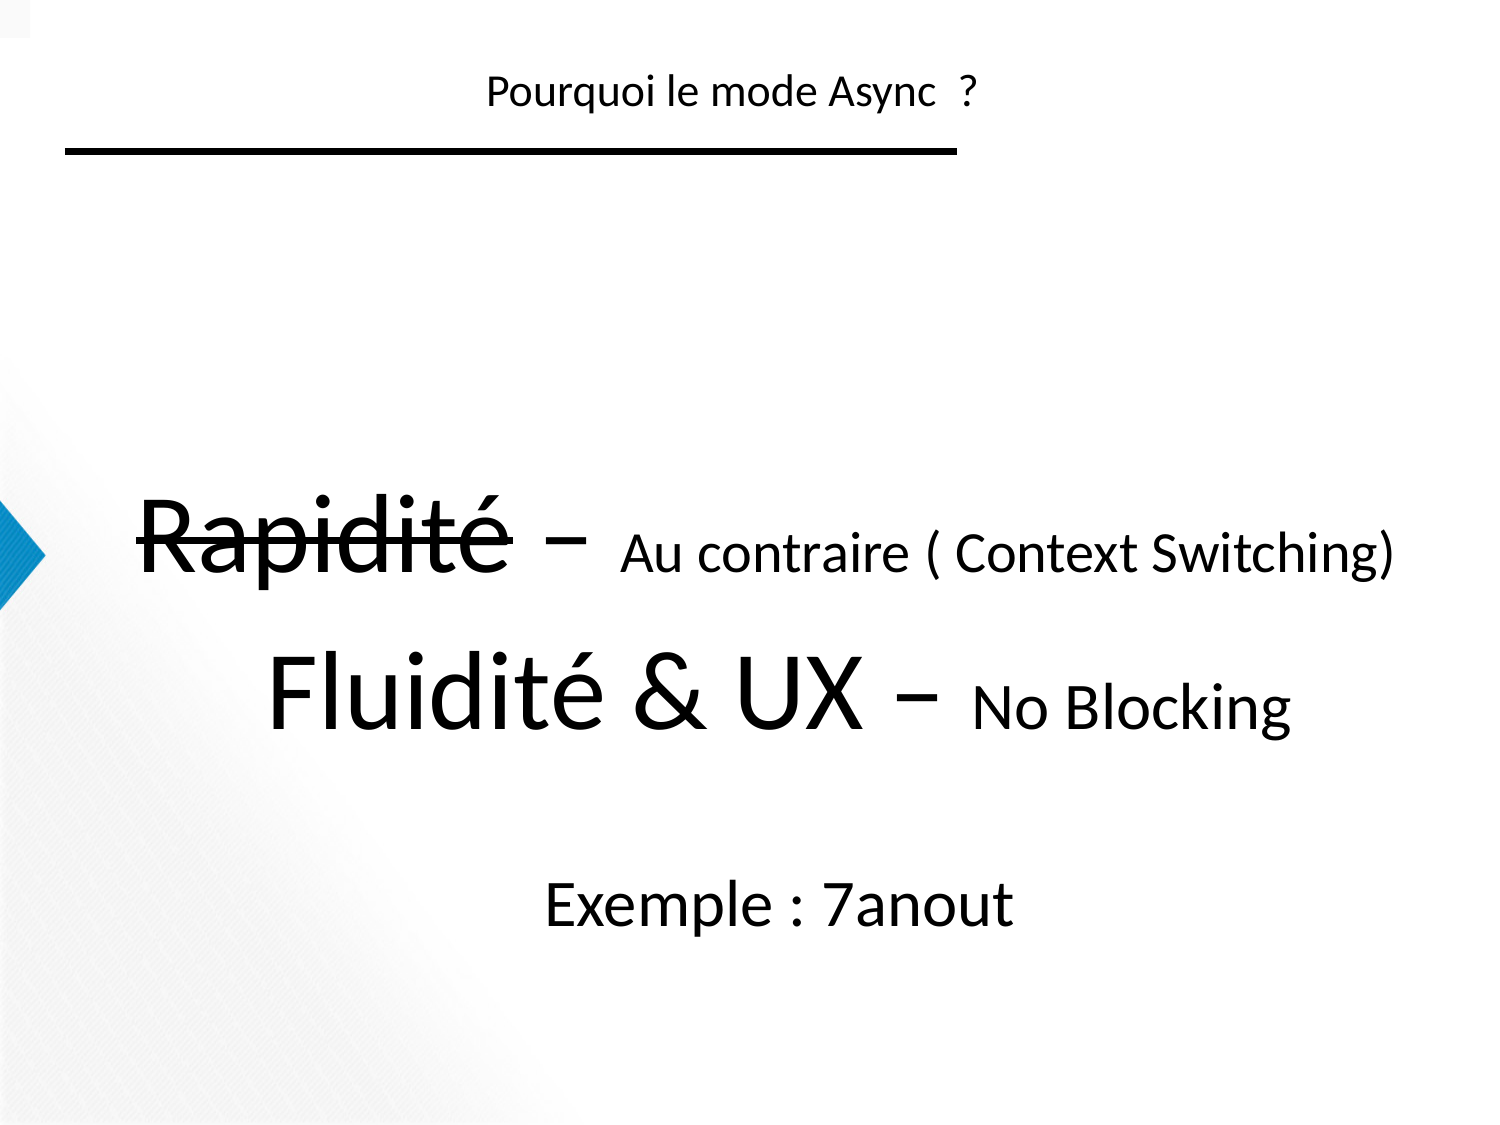

# Pourquoi le mode Async  ?

Rapidité – Au contraire ( Context Switching)
Fluidité & UX – No Blocking

Exemple : 7anout